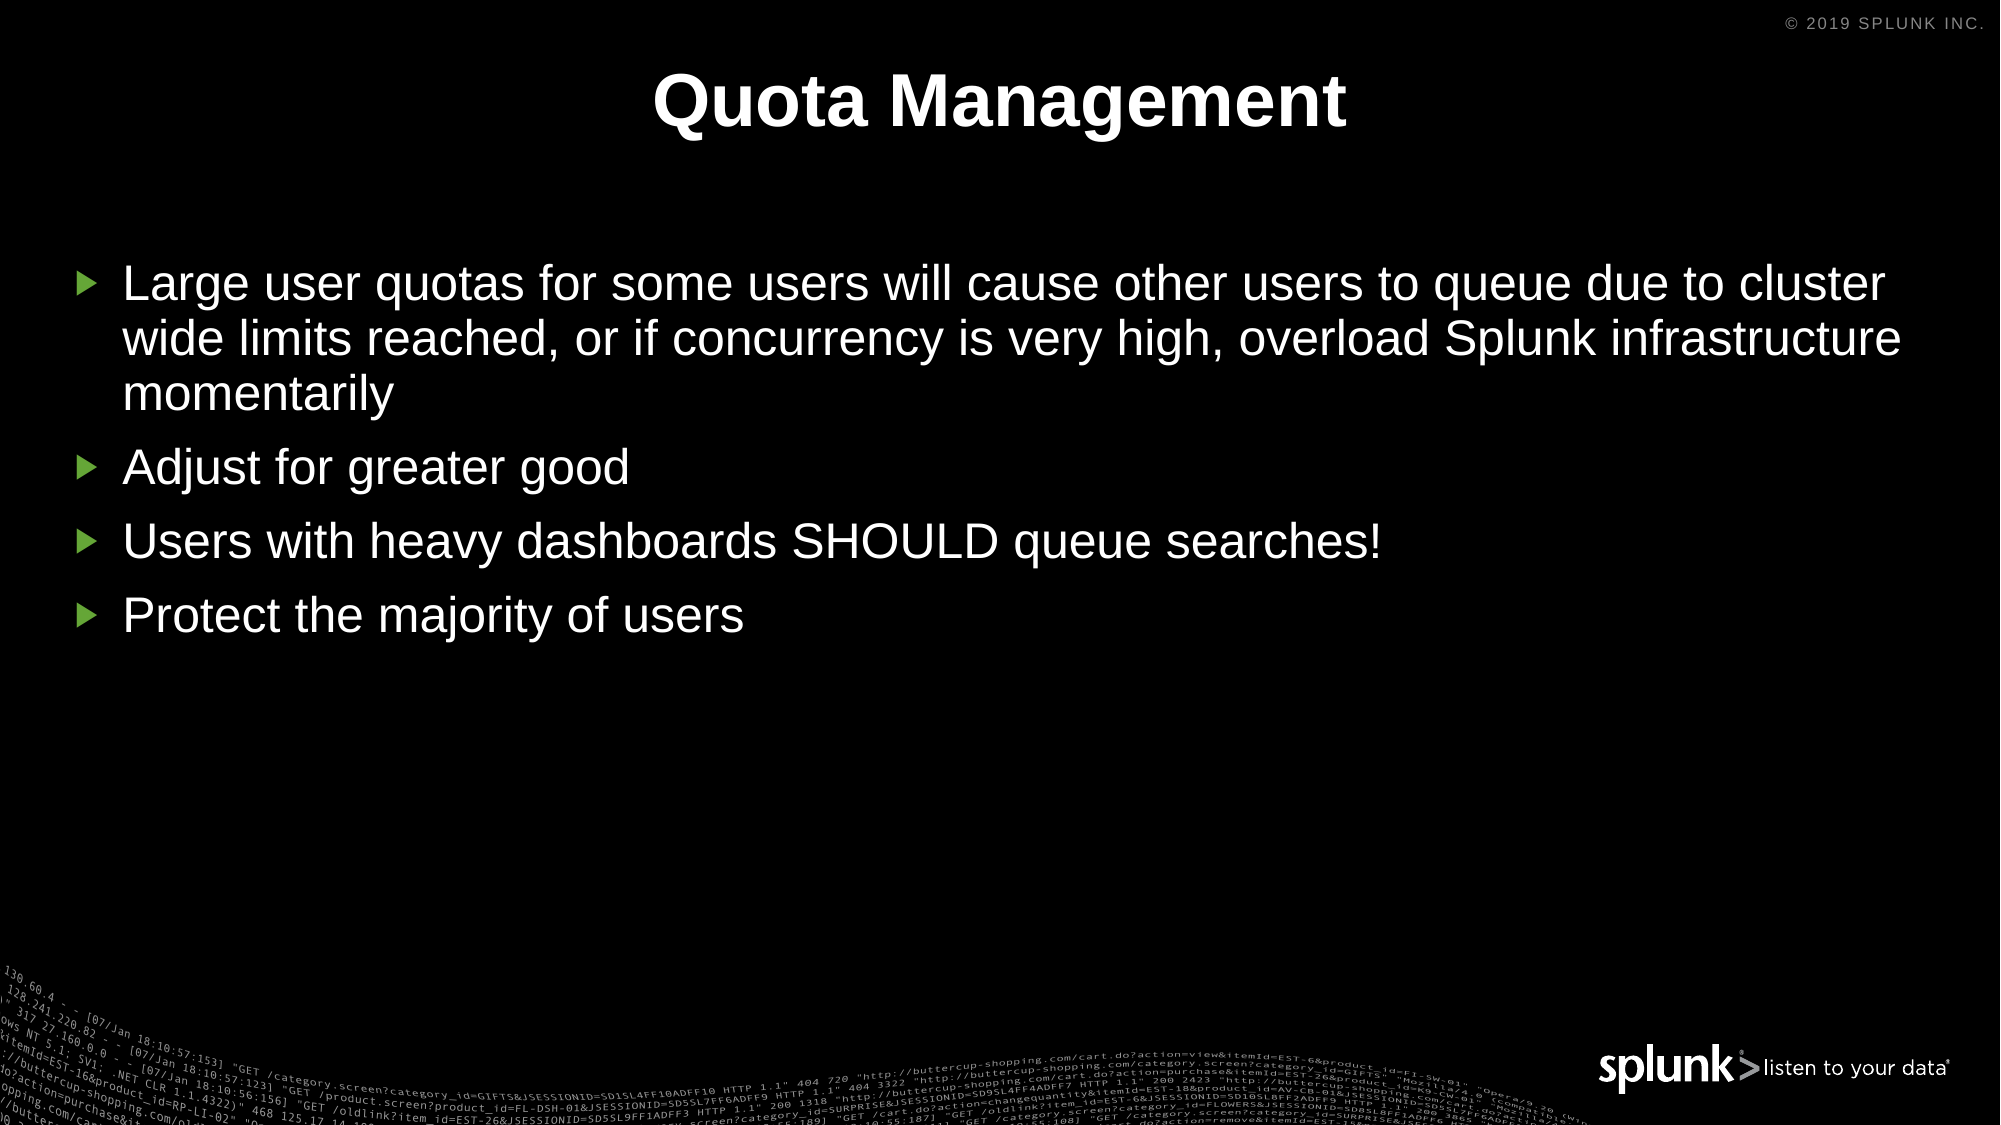

# Quota Management

Large user quotas for some users will cause other users to queue due to cluster wide limits reached, or if concurrency is very high, overload Splunk infrastructure momentarily
Adjust for greater good
Users with heavy dashboards SHOULD queue searches!
Protect the majority of users